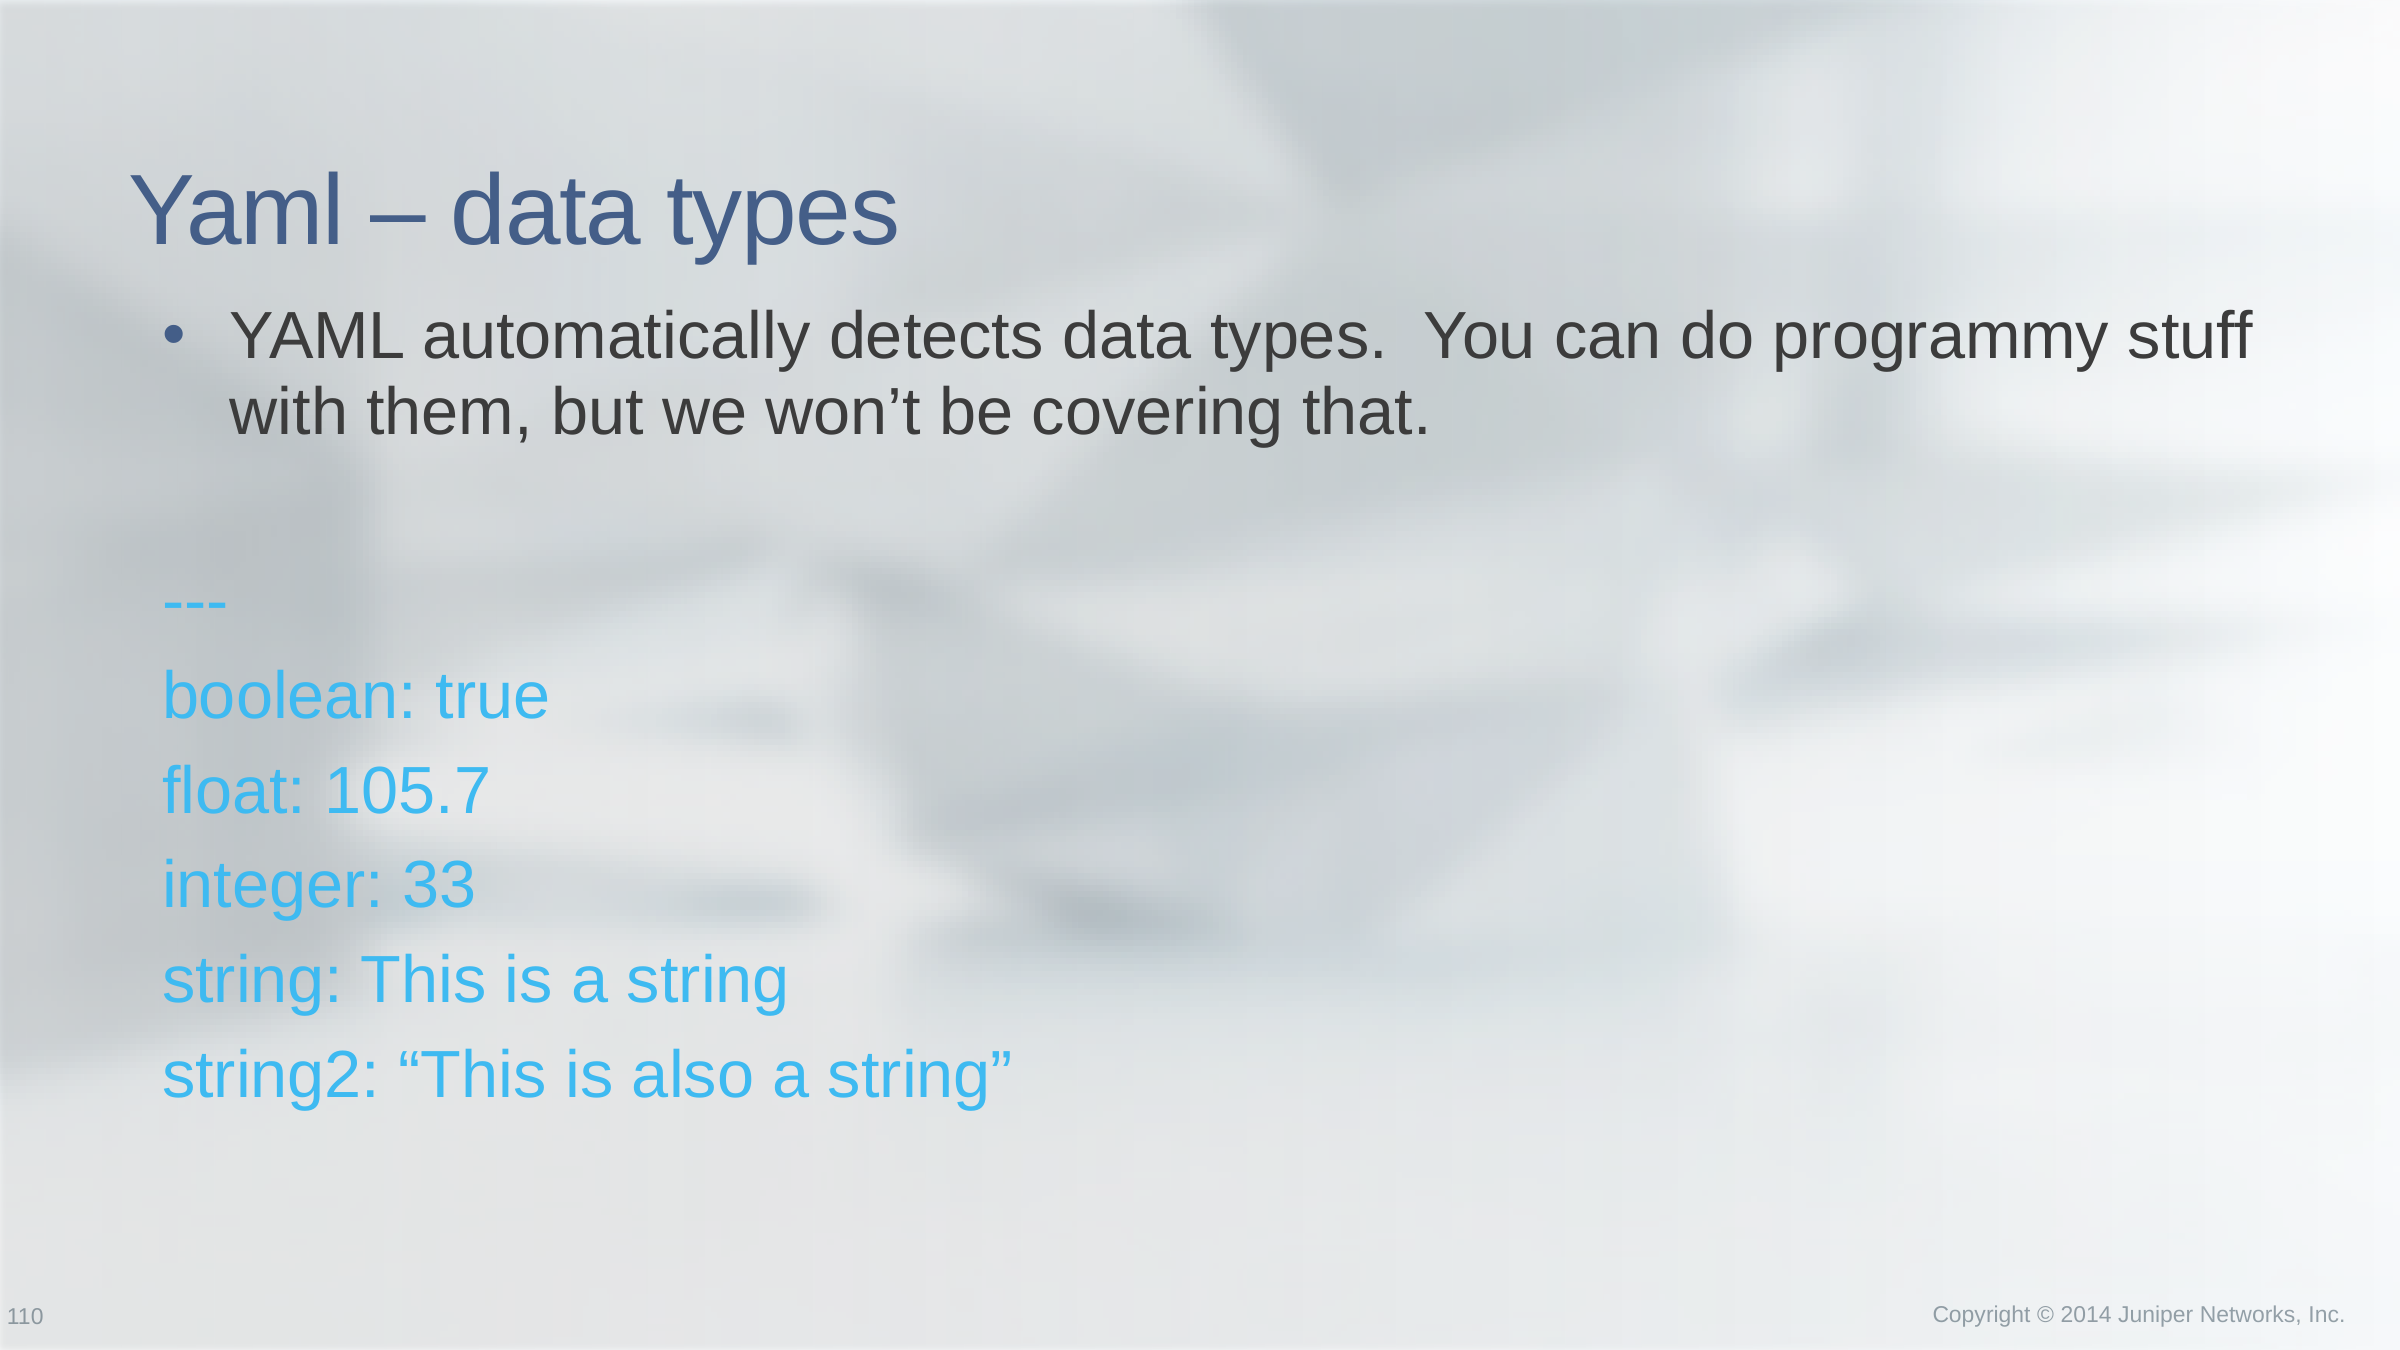

# Yaml – data types
YAML automatically detects data types.  You can do programmy stuff with them, but we won’t be covering that.

---
boolean: true
float: 105.7
integer: 33
string: This is a string
string2: “This is also a string”